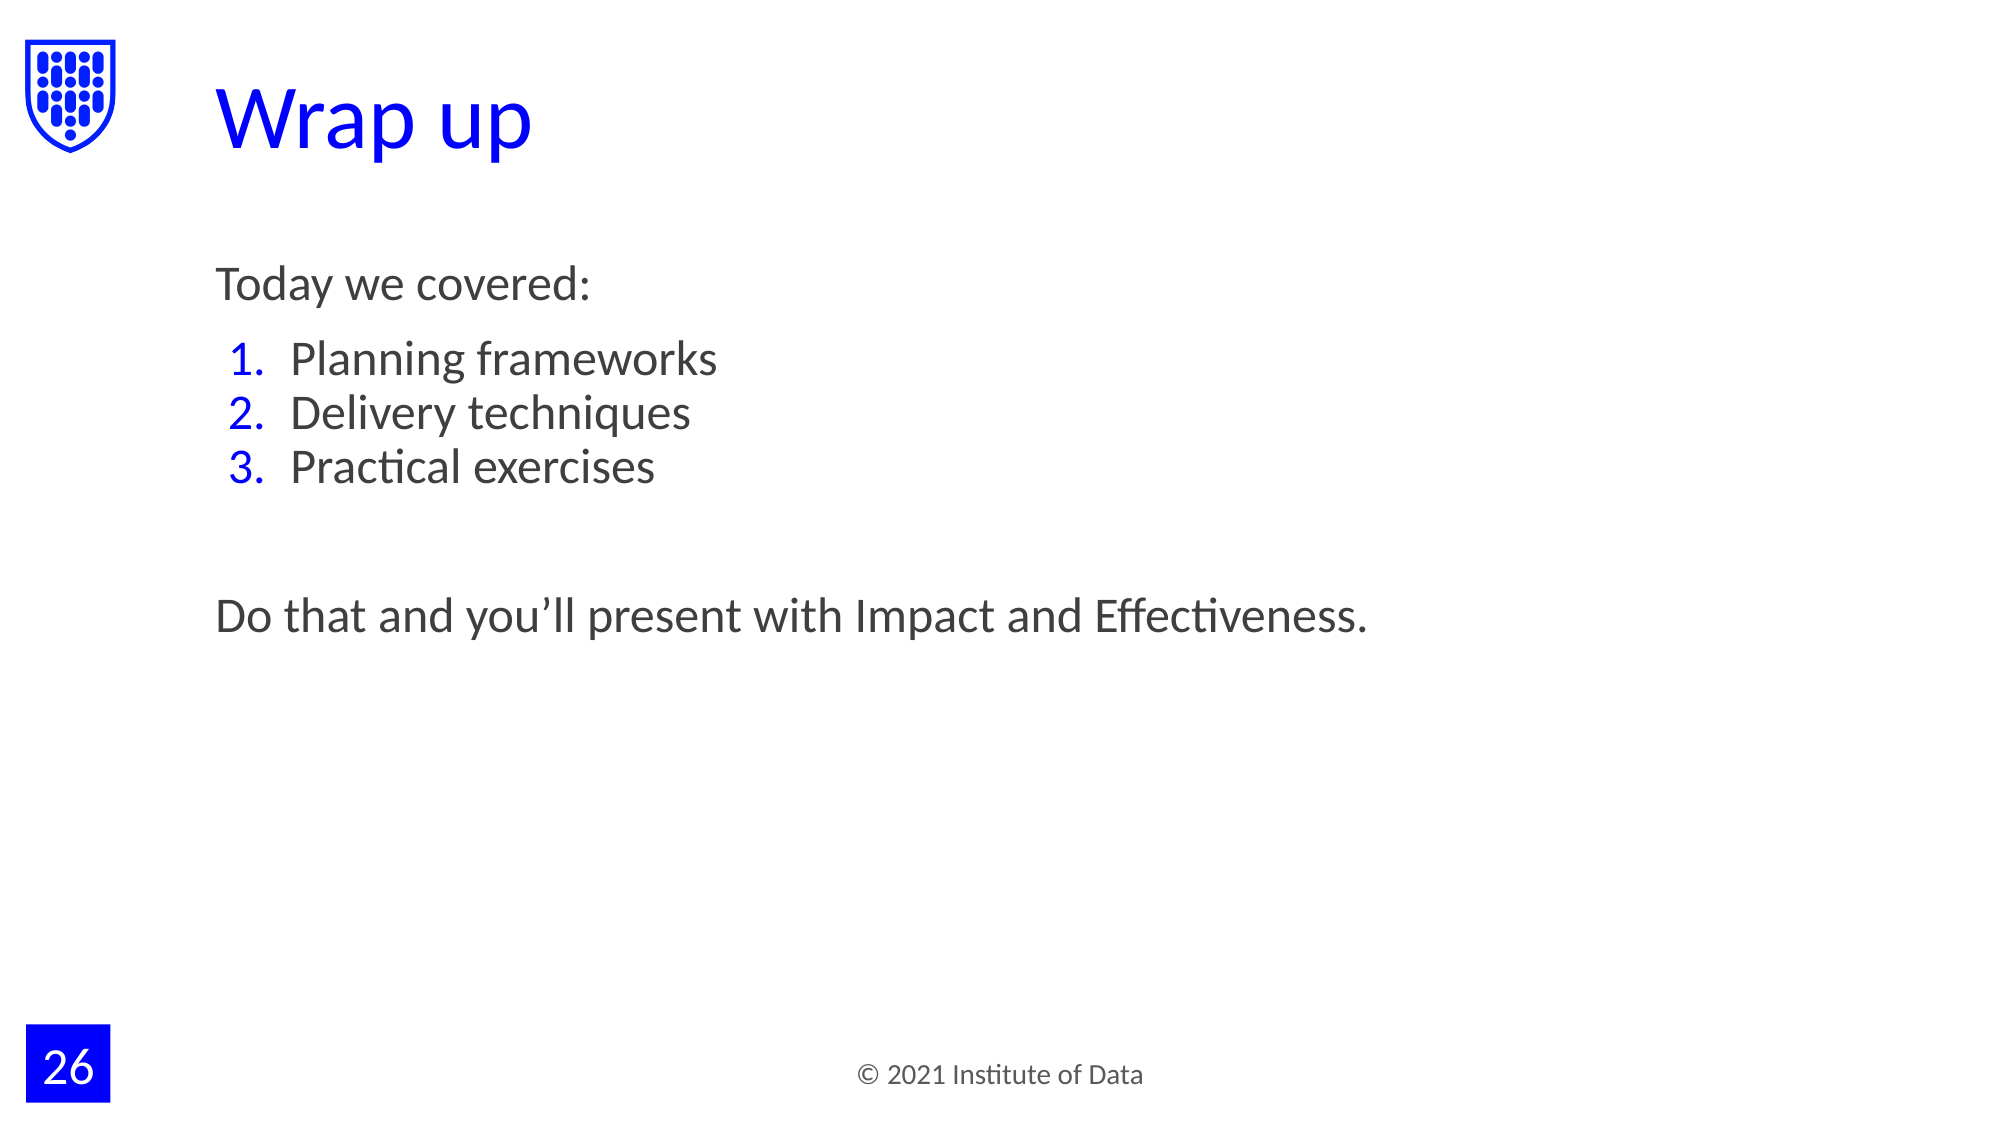

# Wrap up
Today we covered:
Planning frameworks
Delivery techniques
Practical exercises

Do that and you’ll present with Impact and Effectiveness.